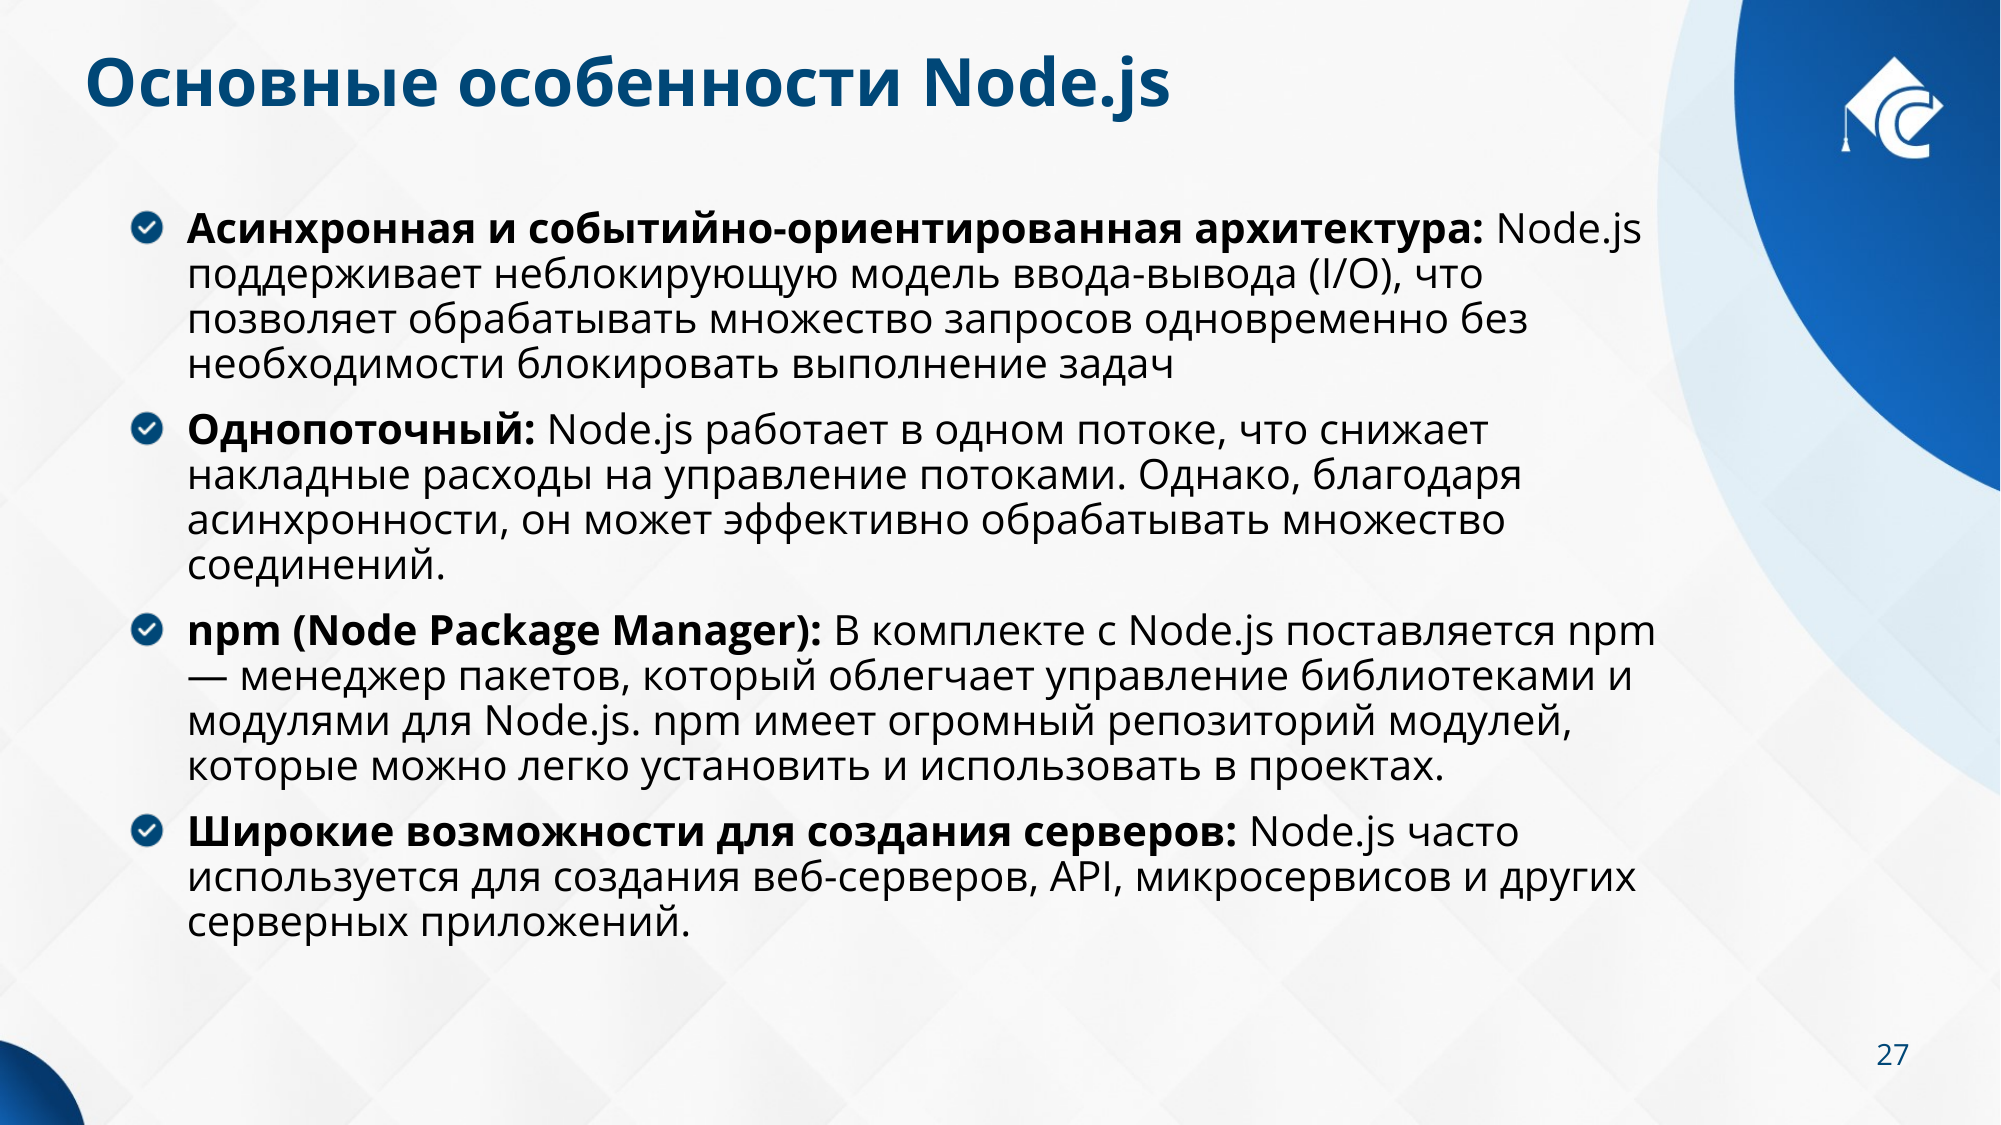

# Основные особенности Node.js
Асинхронная и событийно-ориентированная архитектура: Node.js поддерживает неблокирующую модель ввода-вывода (I/O), что позволяет обрабатывать множество запросов одновременно без необходимости блокировать выполнение задач
Однопоточный: Node.js работает в одном потоке, что снижает накладные расходы на управление потоками. Однако, благодаря асинхронности, он может эффективно обрабатывать множество соединений.
npm (Node Package Manager): В комплекте с Node.js поставляется npm — менеджер пакетов, который облегчает управление библиотеками и модулями для Node.js. npm имеет огромный репозиторий модулей, которые можно легко установить и использовать в проектах.
Широкие возможности для создания серверов: Node.js часто используется для создания веб-серверов, API, микросервисов и других серверных приложений.
27